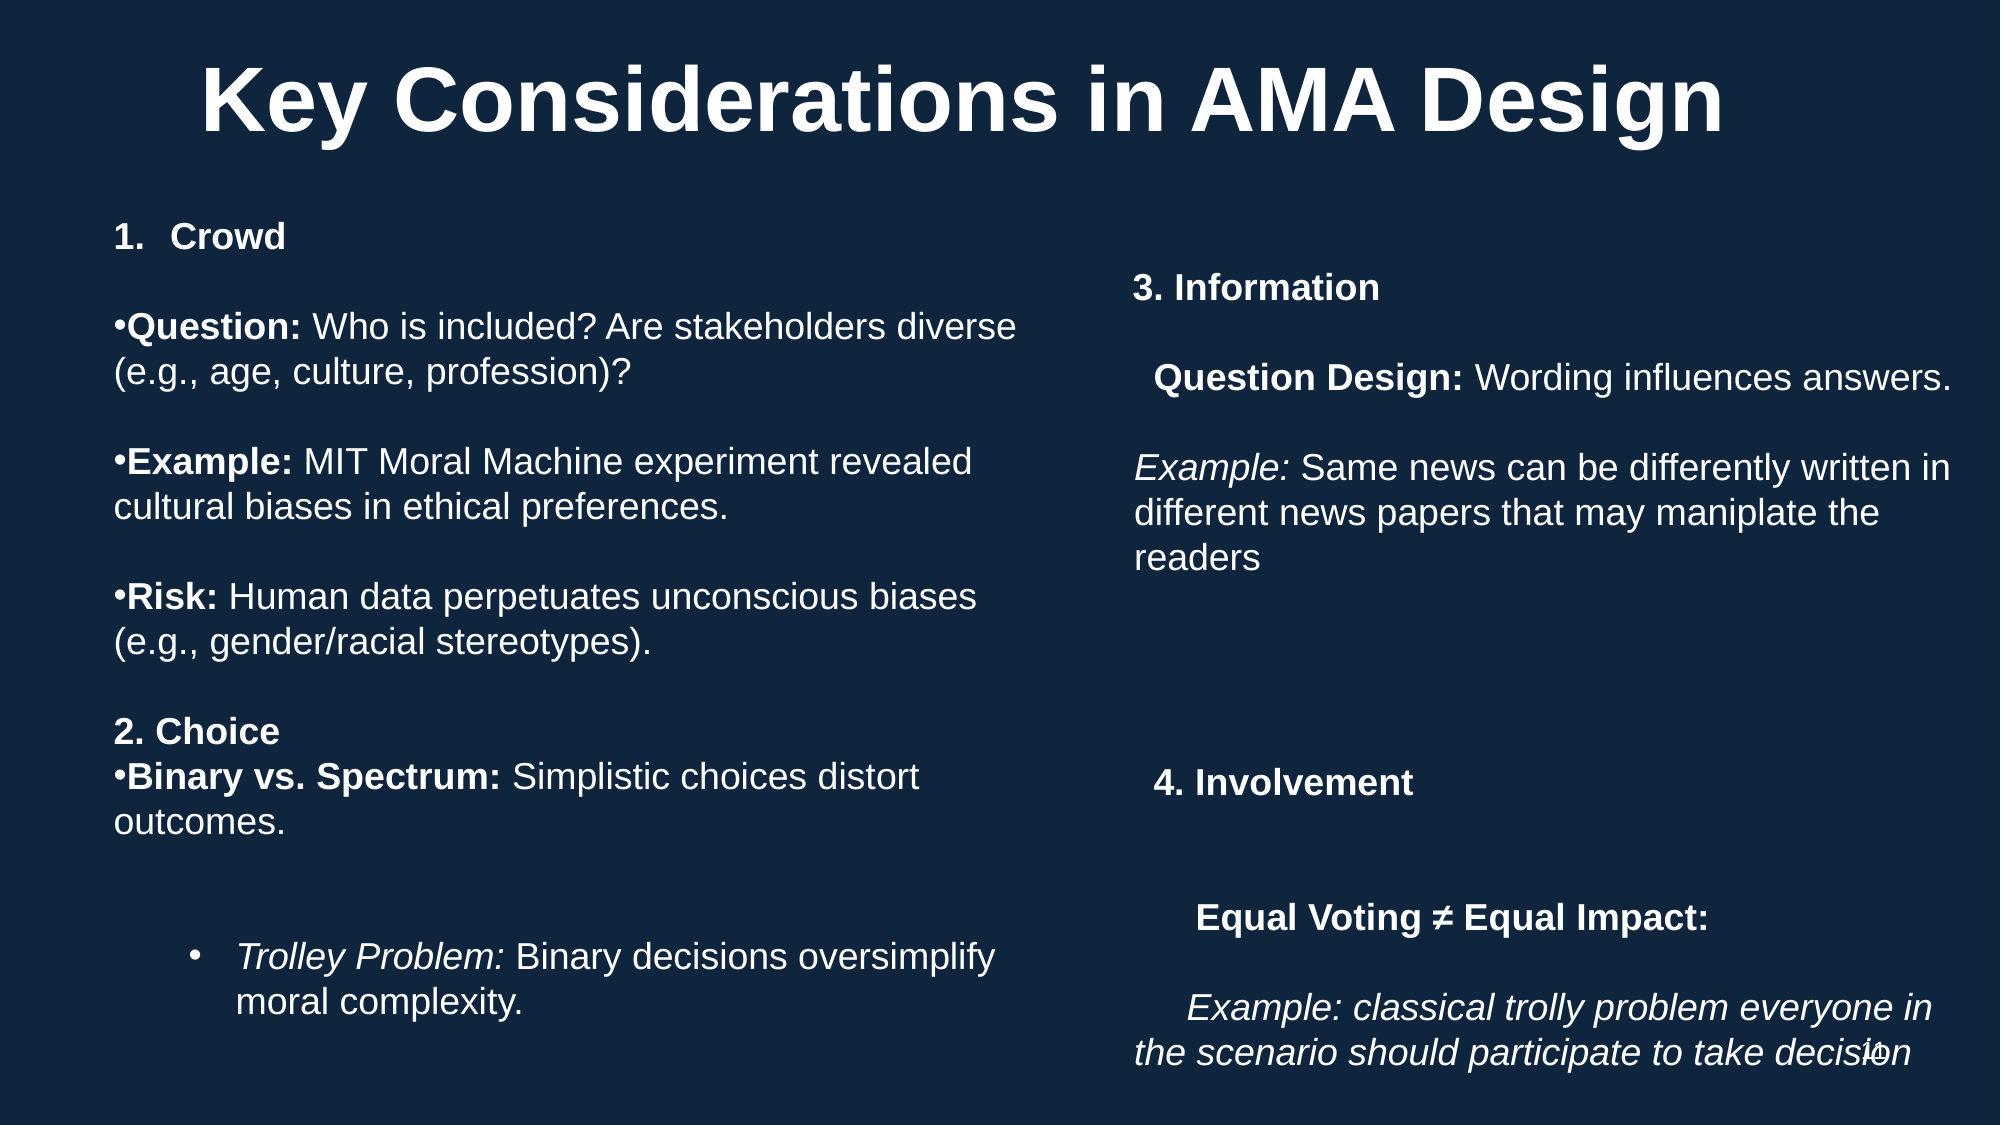

# Key Considerations in AMA Design
Crowd

Question: Who is included? Are stakeholders diverse (e.g., age, culture, profession)?

Example: MIT Moral Machine experiment revealed cultural biases in ethical preferences.

Risk: Human data perpetuates unconscious biases (e.g., gender/racial stereotypes).

2. Choice
Binary vs. Spectrum: Simplistic choices distort outcomes.

Trolley Problem: Binary decisions oversimplify moral complexity.
       3. Information

         Question Design: Wording influences answers.

Example: Same news can be differently written in different news papers that may maniplate the readers

         4. Involvement

             Equal Voting ≠ Equal Impact:

     Example: classical trolly problem everyone in the scenario should participate to take decision
11